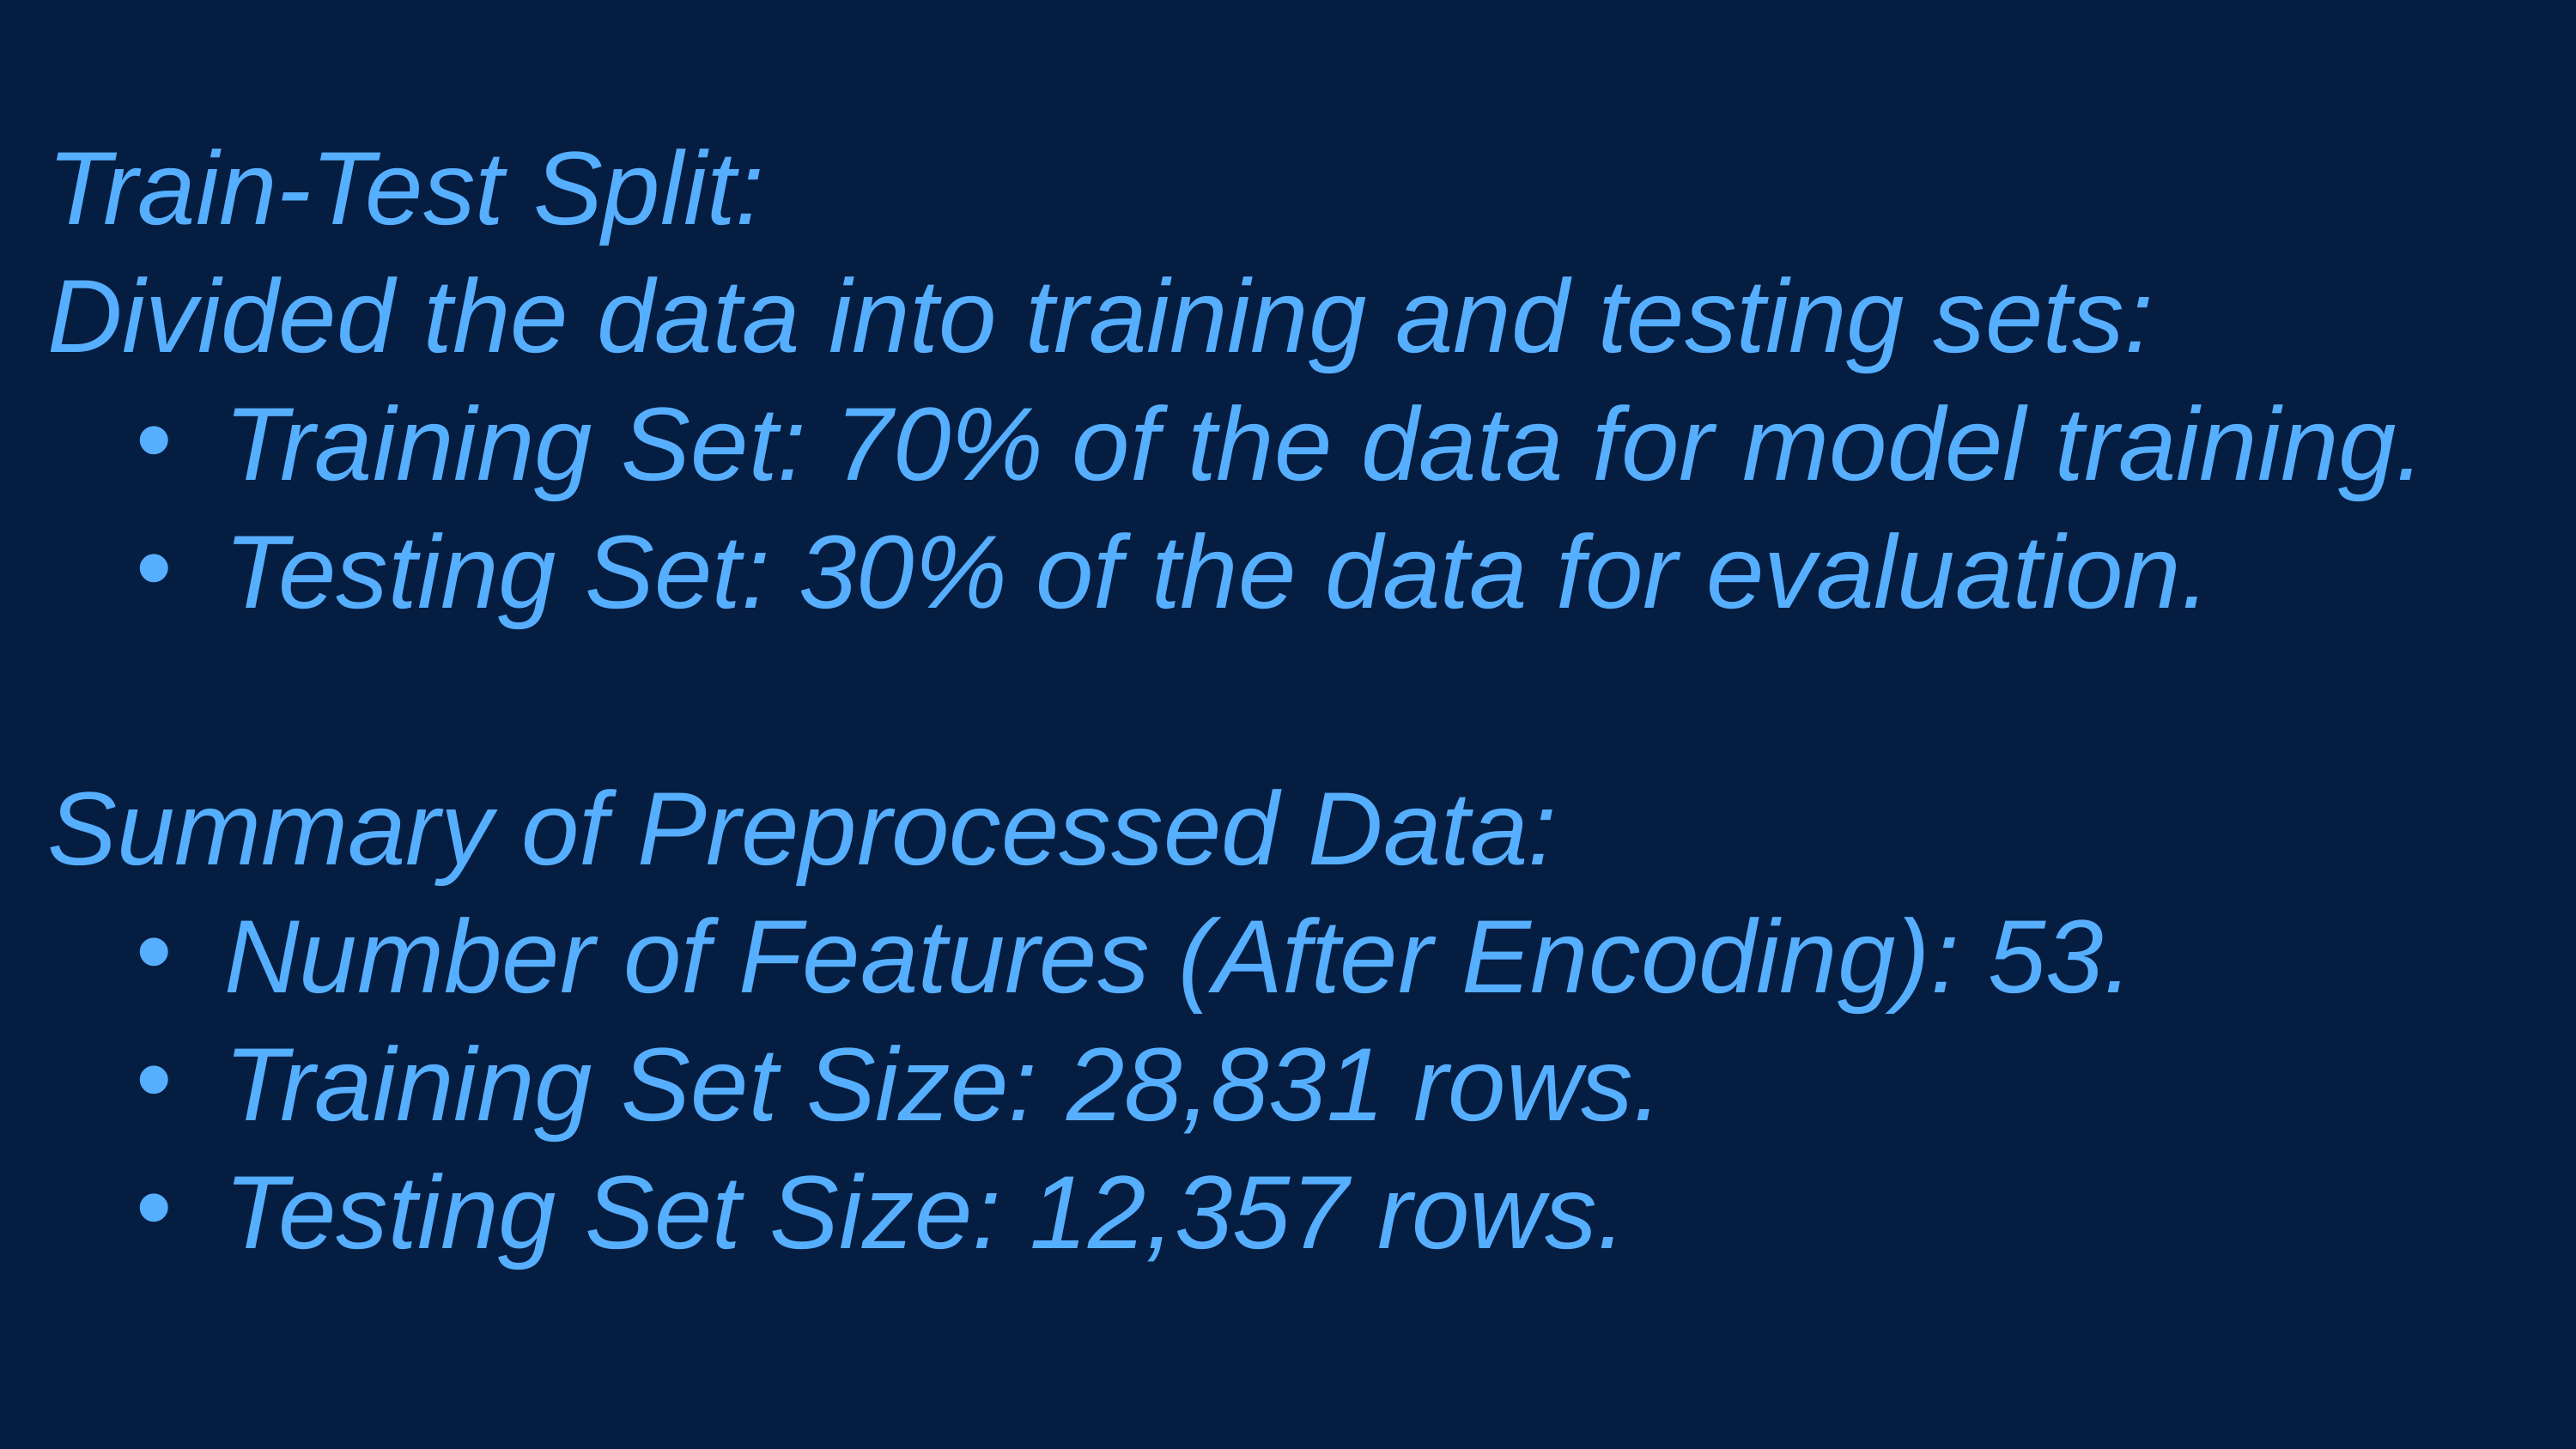

Train-Test Split:
Divided the data into training and testing sets:
Training Set: 70% of the data for model training.
Testing Set: 30% of the data for evaluation.

Summary of Preprocessed Data:
Number of Features (After Encoding): 53.
Training Set Size: 28,831 rows.
Testing Set Size: 12,357 rows.